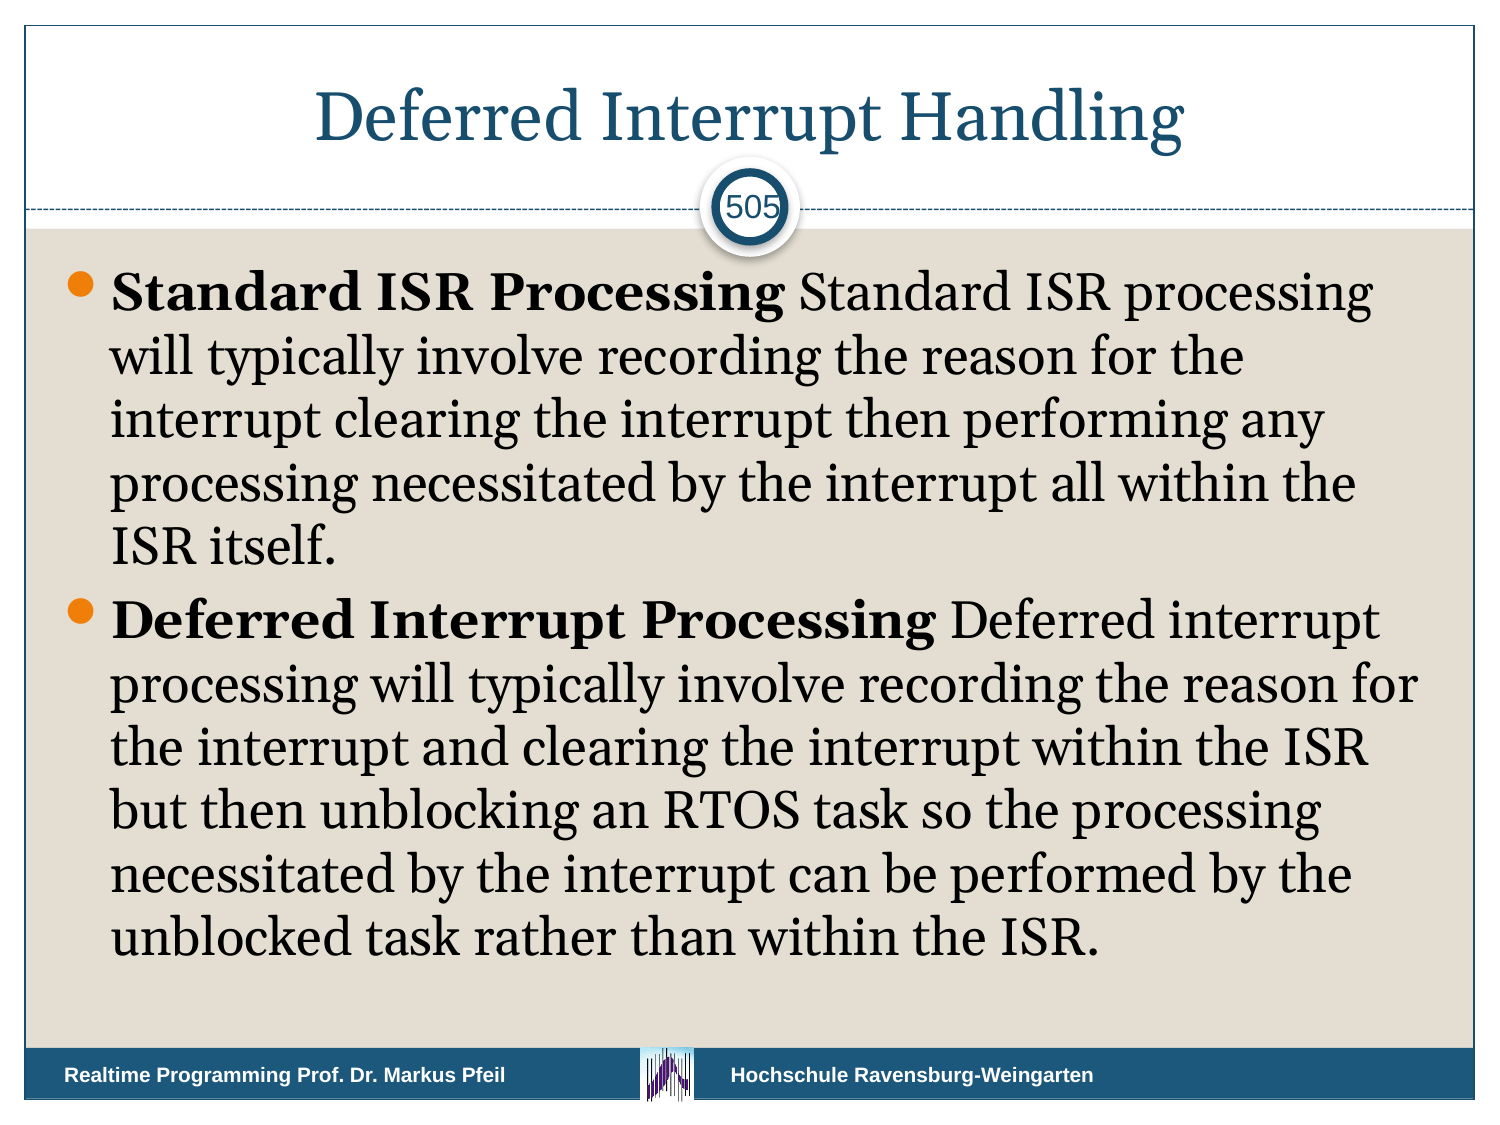

# Deferred Interrupt Handling
505
Standard ISR Processing Standard ISR processing will typically involve recording the reason for the interrupt clearing the interrupt then performing any processing necessitated by the interrupt all within the ISR itself.
Deferred Interrupt Processing Deferred interrupt processing will typically involve recording the reason for the interrupt and clearing the interrupt within the ISR but then unblocking an RTOS task so the processing necessitated by the interrupt can be performed by the unblocked task rather than within the ISR.

Realtime Programming Prof. Dr. Markus Pfeil